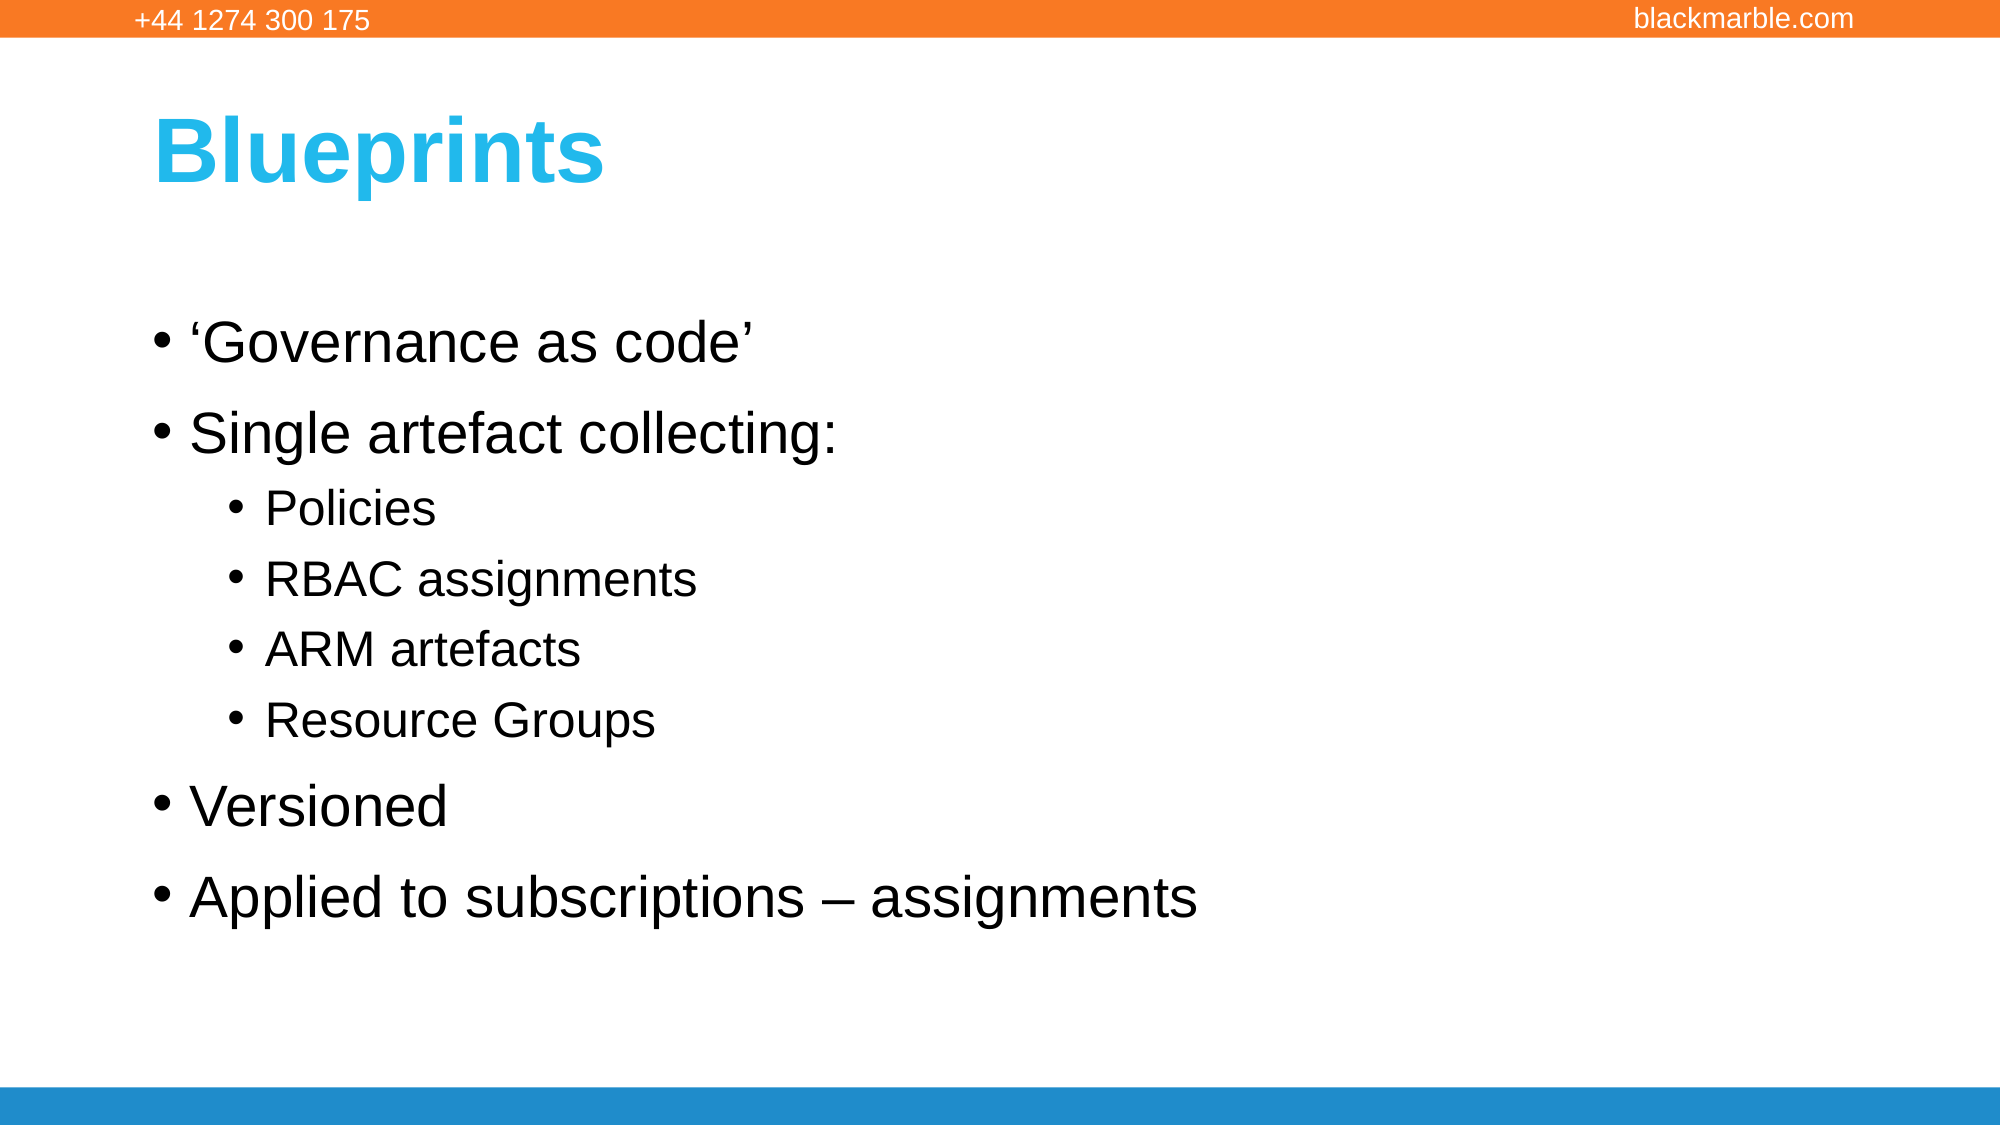

# Blueprints
‘Governance as code’
Single artefact collecting:
Policies
RBAC assignments
ARM artefacts
Resource Groups
Versioned
Applied to subscriptions – assignments